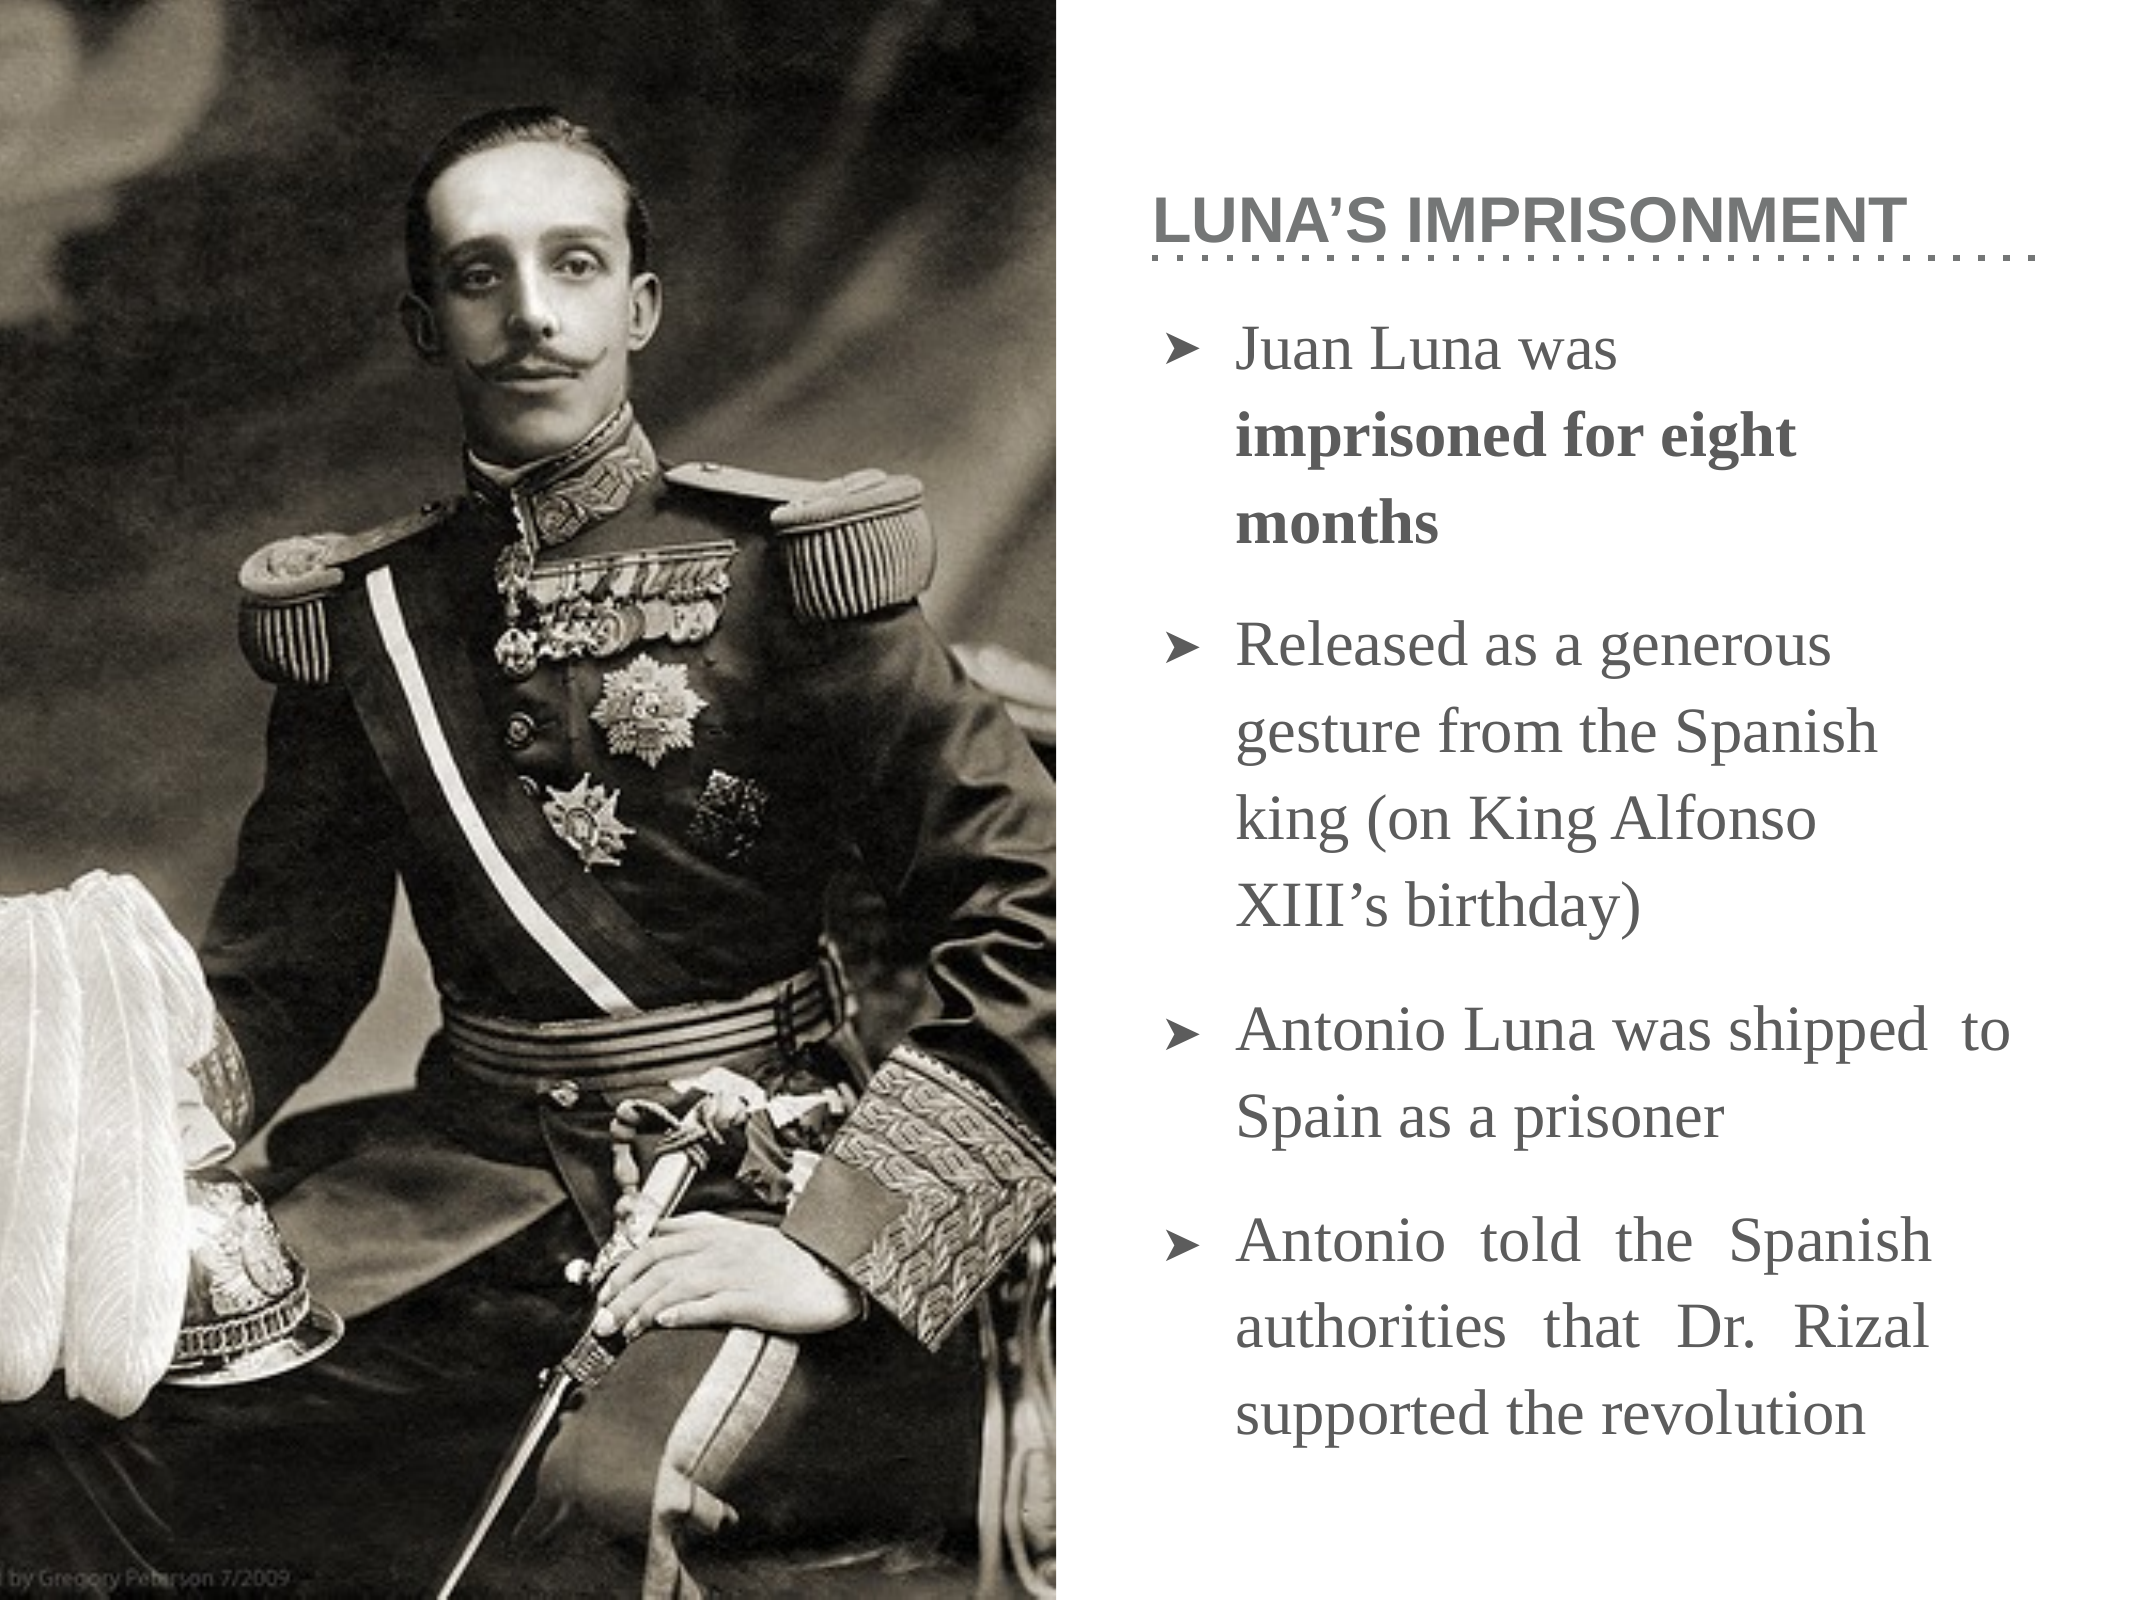

# LUNA’S IMPRISONMENT

Juan Luna was  imprisoned for eight  months
Released as a generous  gesture from the Spanish  king (on King Alfonso  XIII’s birthday)
Antonio Luna was shipped  to Spain as a prisoner
Antonio told the Spanish  authorities that Dr. Rizal  supported the revolution
➤
➤
➤
➤